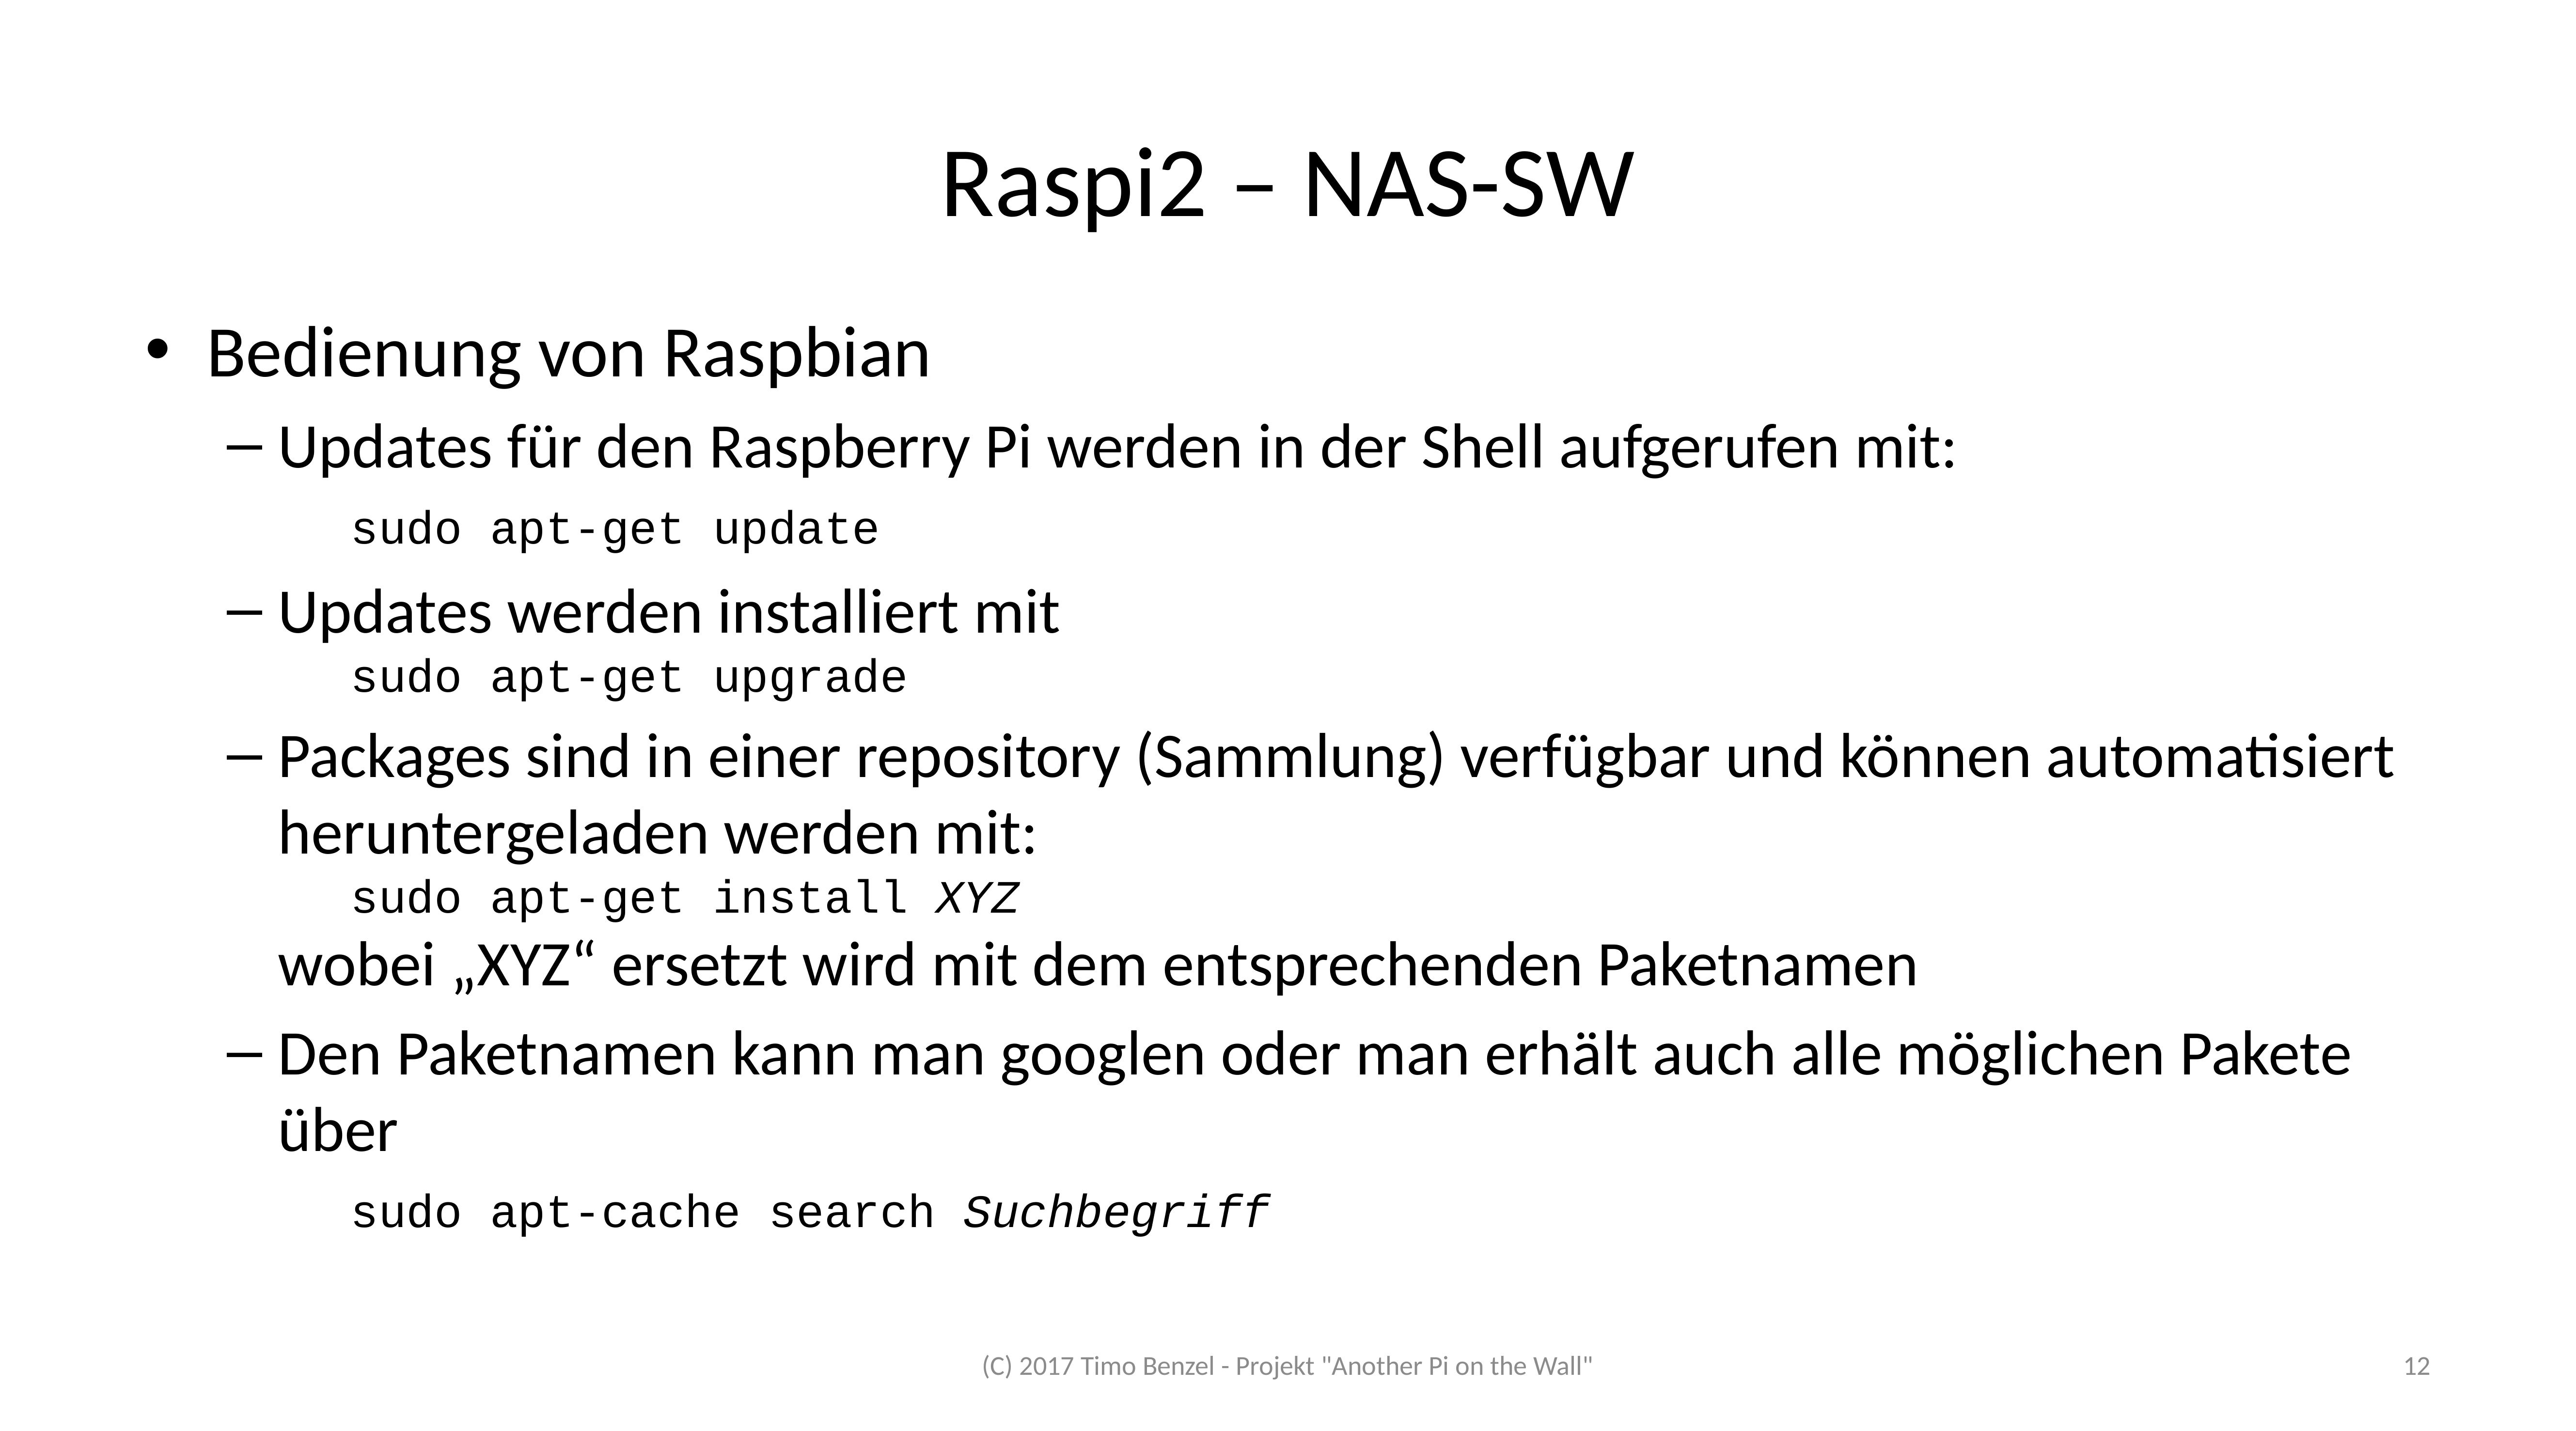

# Raspi2 – NAS-SW
Bedienung von Raspbian
Updates für den Raspberry Pi werden in der Shell aufgerufen mit:
	sudo apt-get update
Updates werden installiert mit
	sudo apt-get upgrade
Packages sind in einer repository (Sammlung) verfügbar und können automatisiert heruntergeladen werden mit:
	sudo apt-get install XYZ
wobei „XYZ“ ersetzt wird mit dem entsprechenden Paketnamen
Den Paketnamen kann man googlen oder man erhält auch alle möglichen Pakete über
	sudo apt-cache search Suchbegriff
(C) 2017 Timo Benzel - Projekt "Another Pi on the Wall"
12